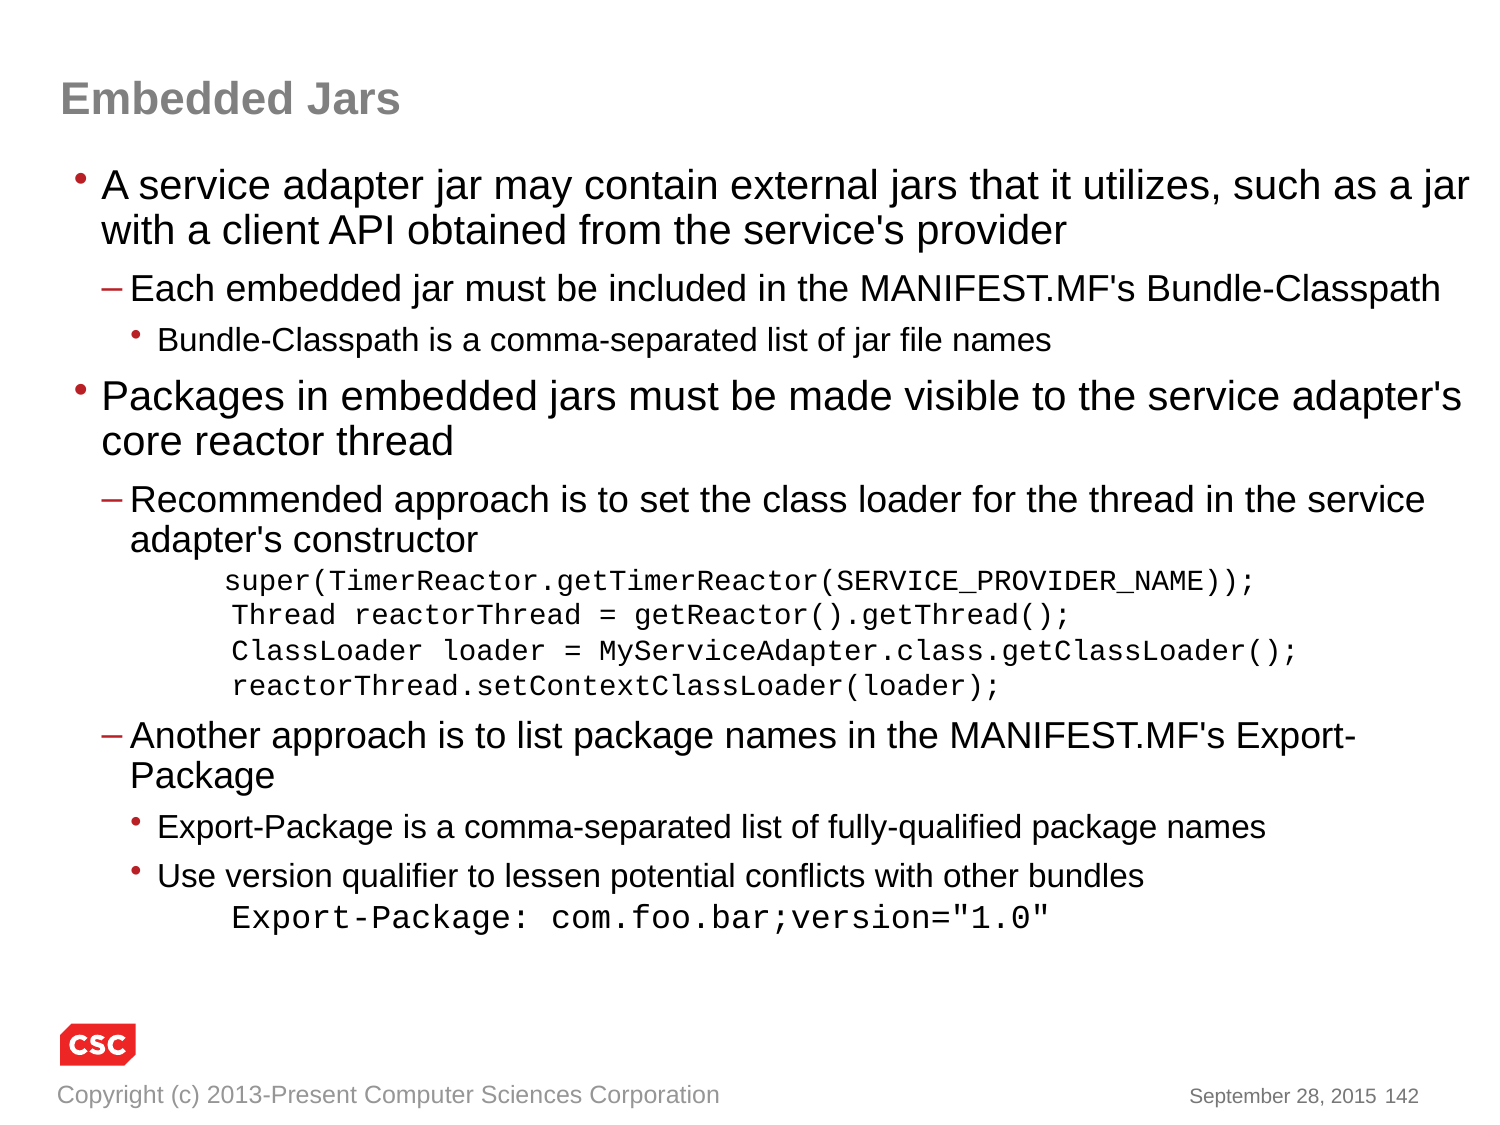

# Embedded Jars
A service adapter jar may contain external jars that it utilizes, such as a jar with a client API obtained from the service's provider
Each embedded jar must be included in the MANIFEST.MF's Bundle-Classpath
Bundle-Classpath is a comma-separated list of jar file names
Packages in embedded jars must be made visible to the service adapter's core reactor thread
Recommended approach is to set the class loader for the thread in the service adapter's constructor
	super(TimerReactor.getTimerReactor(SERVICE_PROVIDER_NAME));
         Thread reactorThread = getReactor().getThread();
         ClassLoader loader = MyServiceAdapter.class.getClassLoader();
         reactorThread.setContextClassLoader(loader);
Another approach is to list package names in the MANIFEST.MF's Export-Package
Export-Package is a comma-separated list of fully-qualified package names
Use version qualifier to lessen potential conflicts with other bundles
         Export-Package: com.foo.bar;version="1.0"